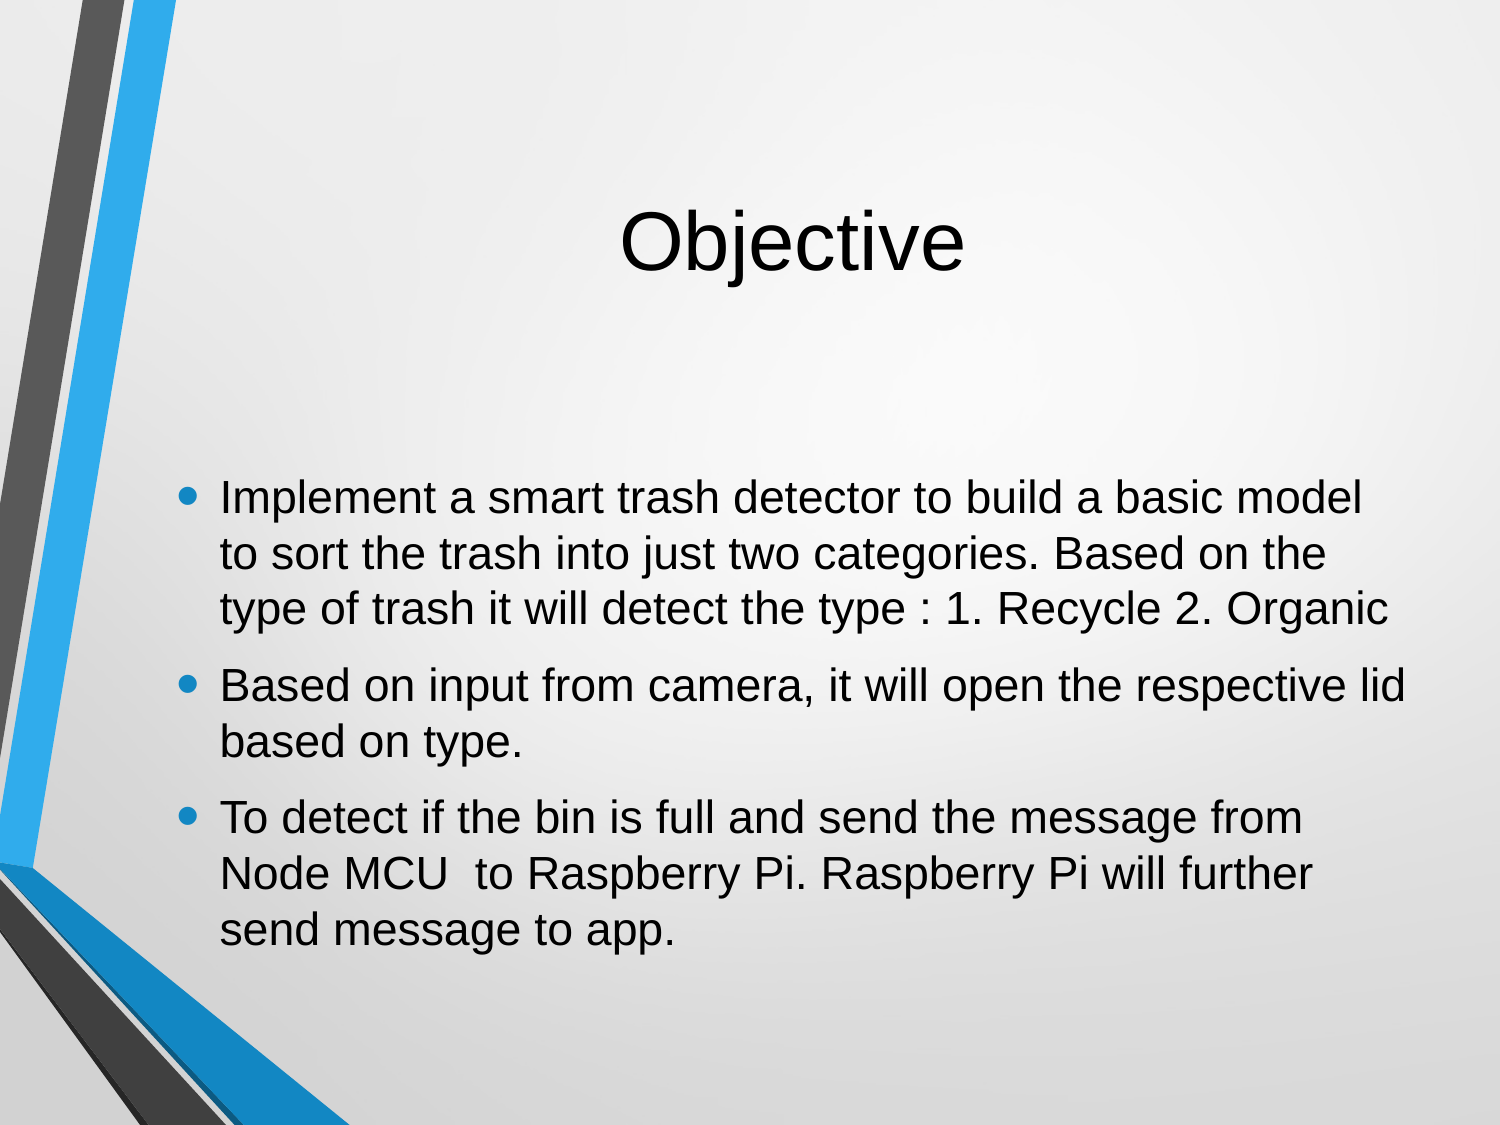

# Objective
Implement a smart trash detector to build a basic model to sort the trash into just two categories. Based on the type of trash it will detect the type : 1. Recycle 2. Organic
Based on input from camera, it will open the respective lid based on type.
To detect if the bin is full and send the message from Node MCU  to Raspberry Pi. Raspberry Pi will further send message to app.